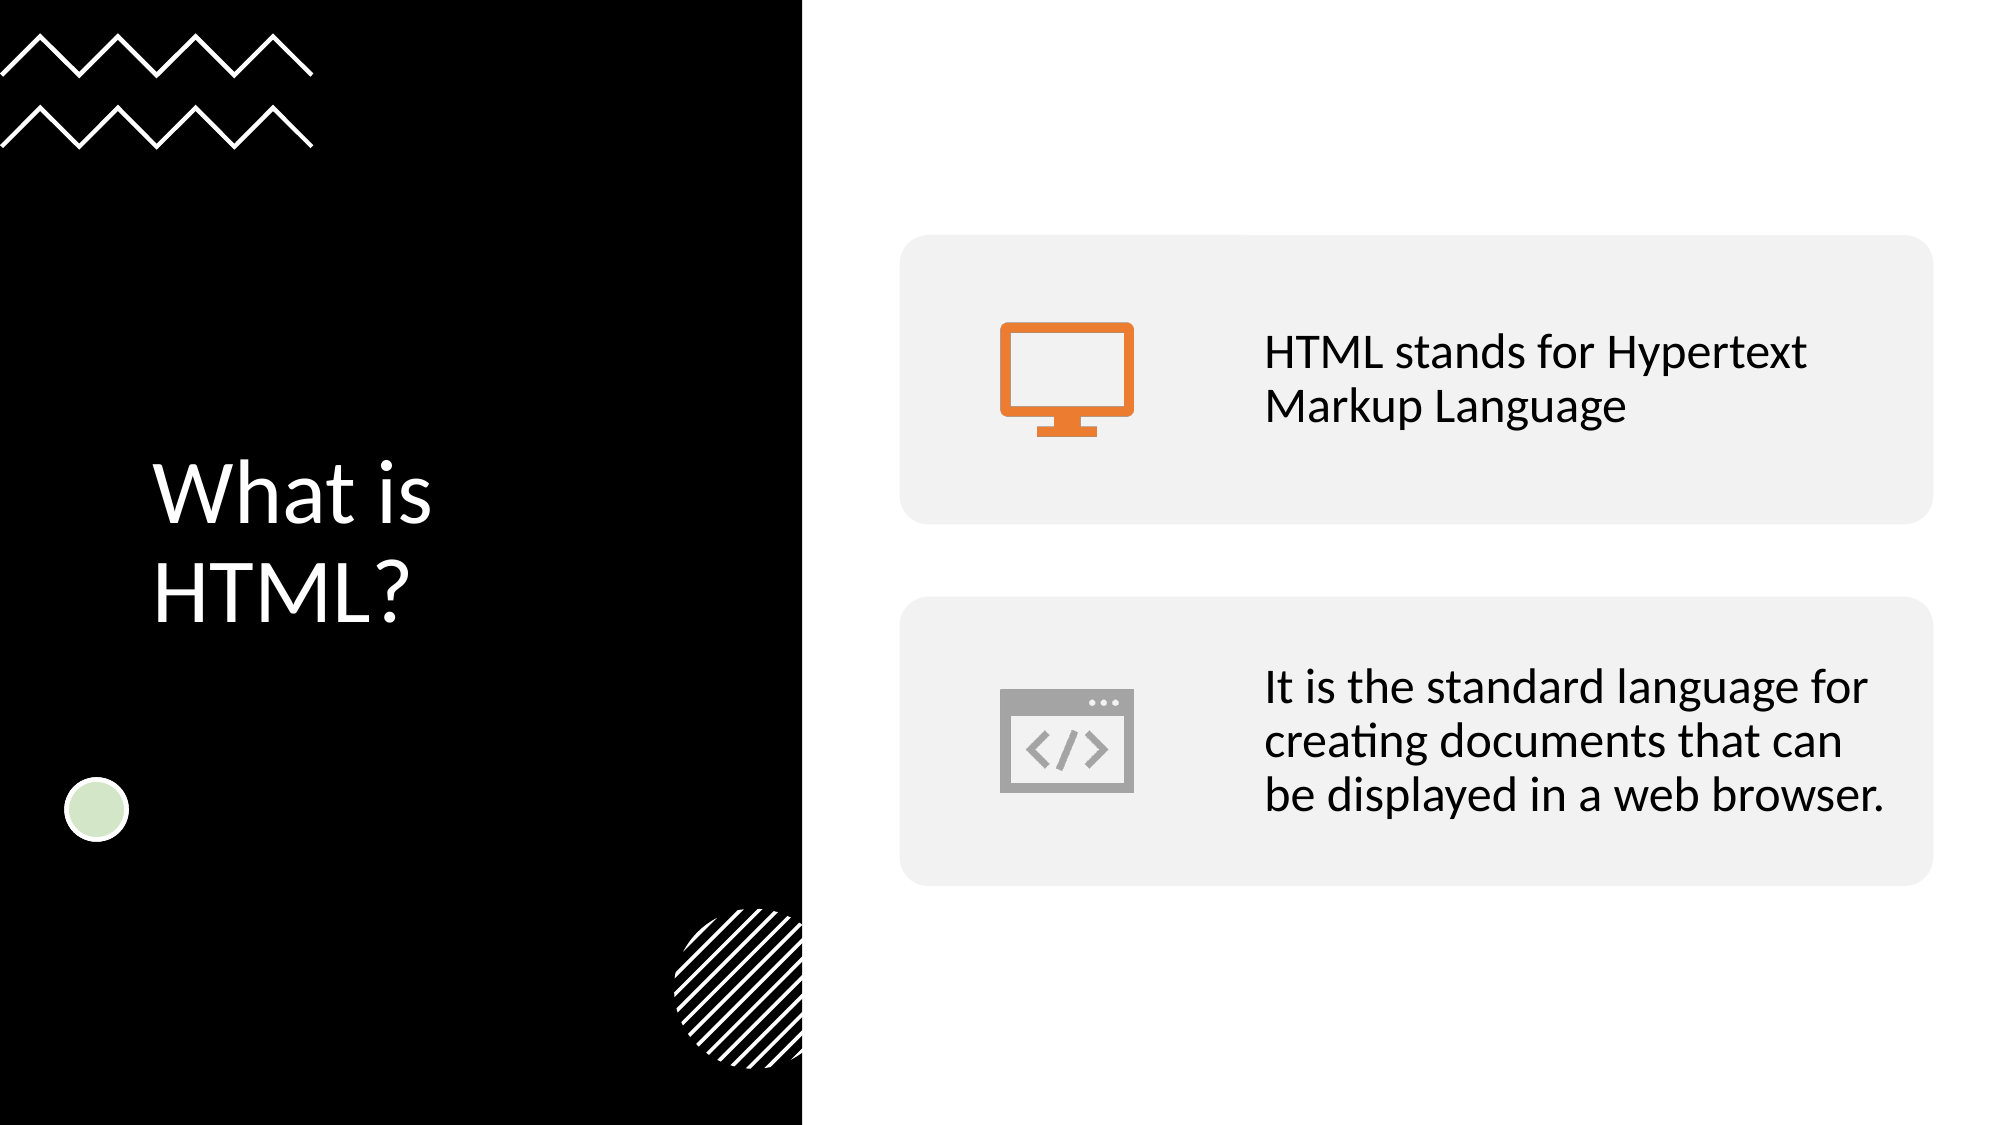

HTML stands for Hypertext Markup Language
It is the standard language for creating documents that can be displayed in a web browser.
# What is HTML?